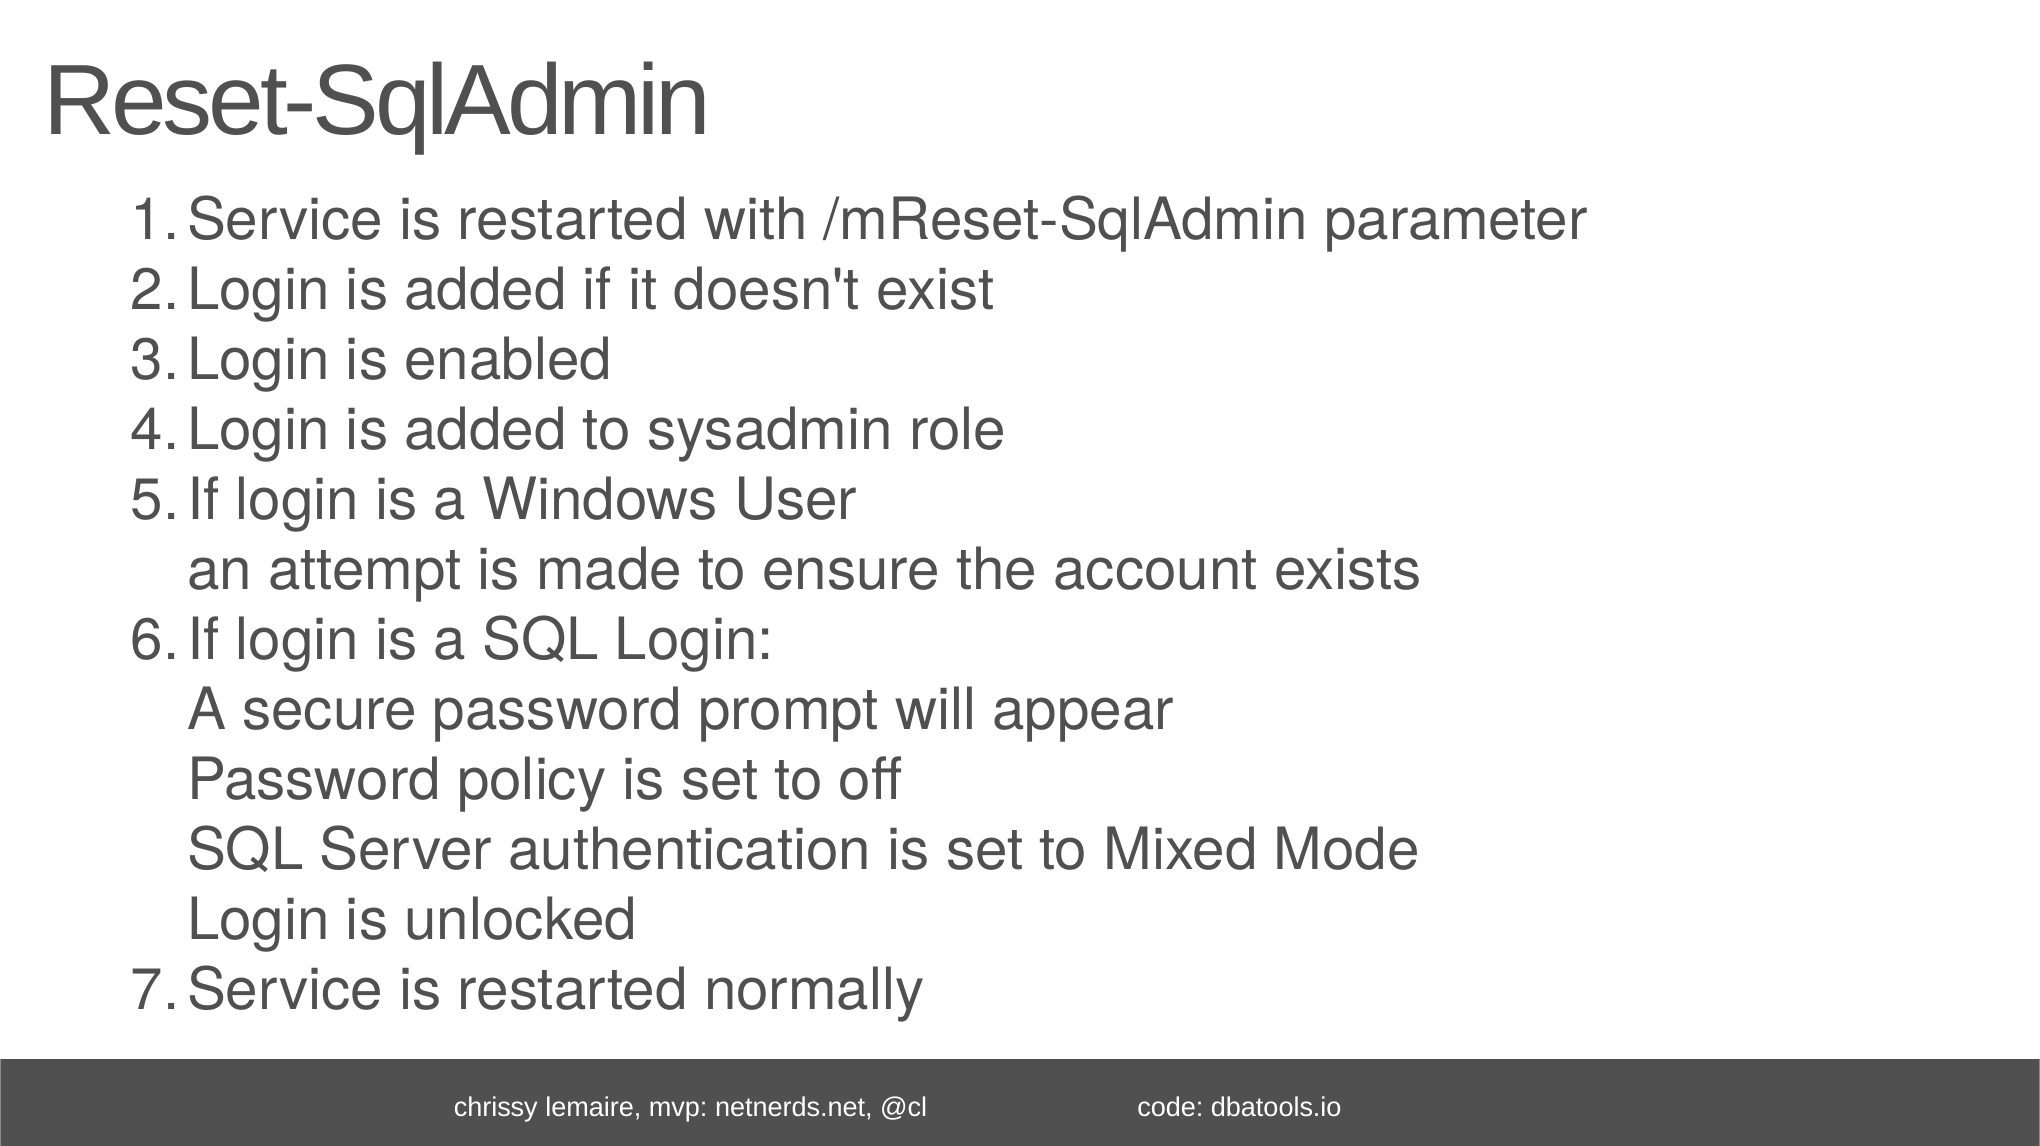

# Reset-SqlAdmin
Service is restarted with /mReset-SqlAdmin parameter
Login is added if it doesn't exist
Login is enabled
Login is added to sysadmin role
If login is a Windows User
an attempt is made to ensure the account exists
If login is a SQL Login:
A secure password prompt will appear
Password policy is set to off
SQL Server authentication is set to Mixed Mode
Login is unlocked
Service is restarted normally

chrissy lemaire, mvp: netnerds.net, @cl                            code: dbatools.io